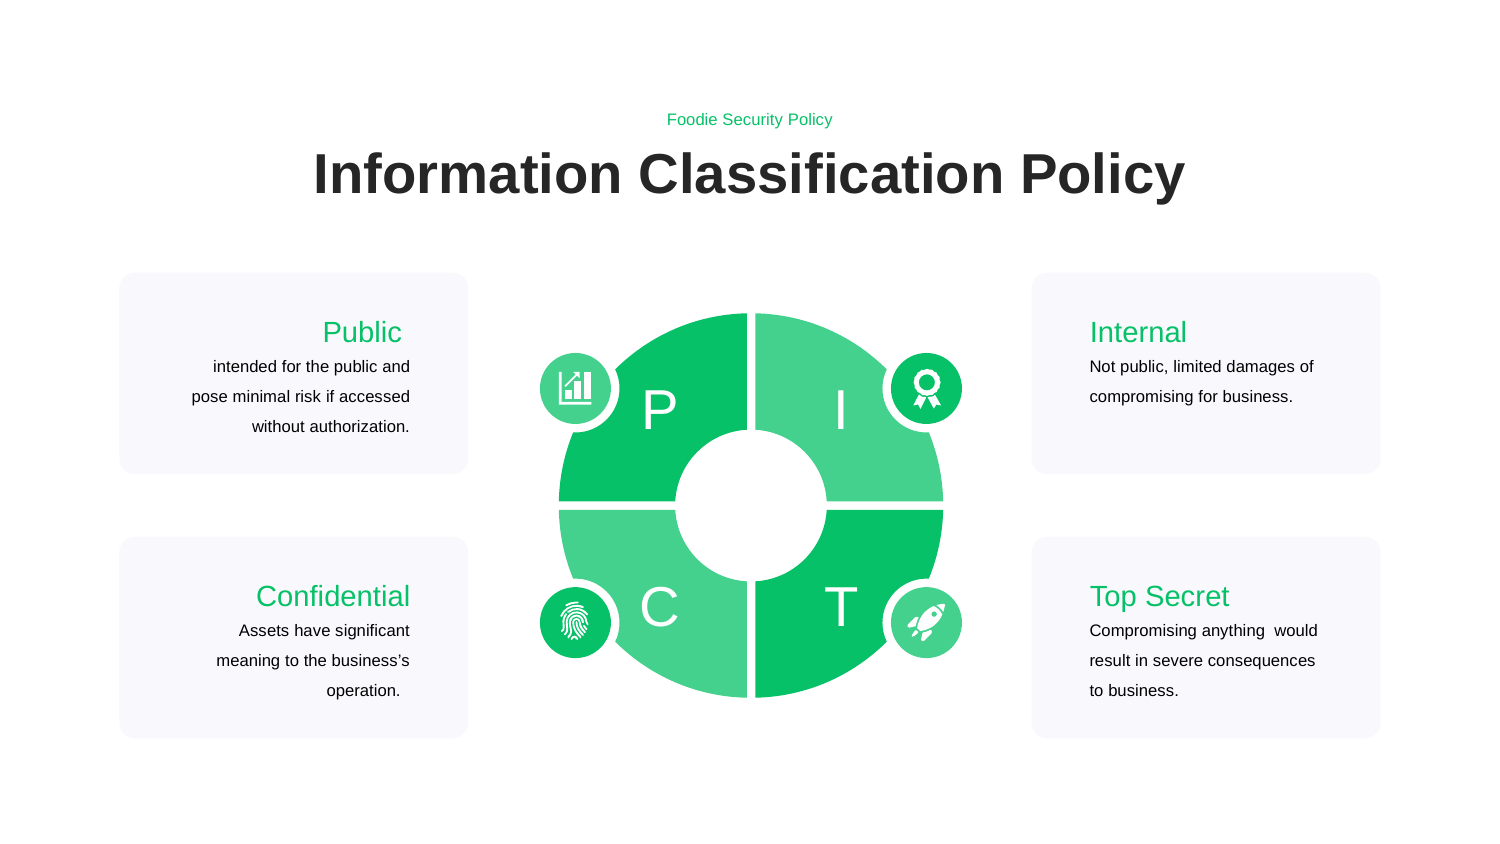

Foodie Security Policy
Information Classification Policy

Public
intended for the public and pose minimal risk if accessed without authorization.
Internal
Not public, limited damages of  compromising for business.
P
I

C
T

Confidential
Assets have significant meaning to the business’s operation.
Top Secret
Compromising anything  would result in severe consequences to business.